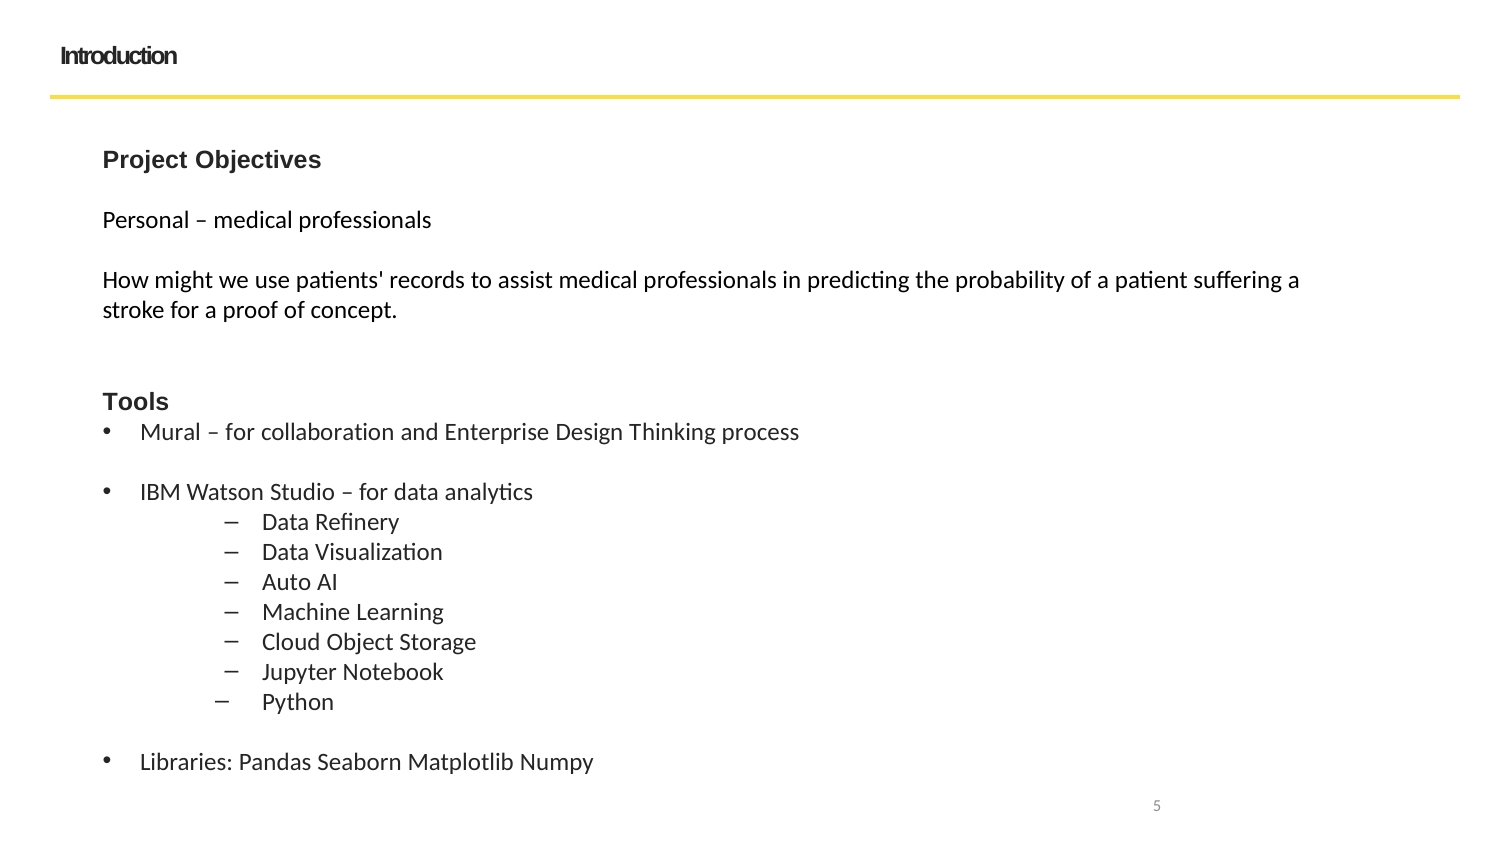

Introduction

Project Objectives

Personal – medical professionals

How might we use patients' records to assist medical professionals in predicting the probability of a patient suffering a stroke for a proof of concept.

Tools
Mural – for collaboration and Enterprise Design Thinking process

IBM Watson Studio – for data analytics
Data Refinery
Data Visualization
Auto AI
Machine Learning
Cloud Object Storage
Jupyter Notebook
Python

Libraries: Pandas Seaborn Matplotlib Numpy

5